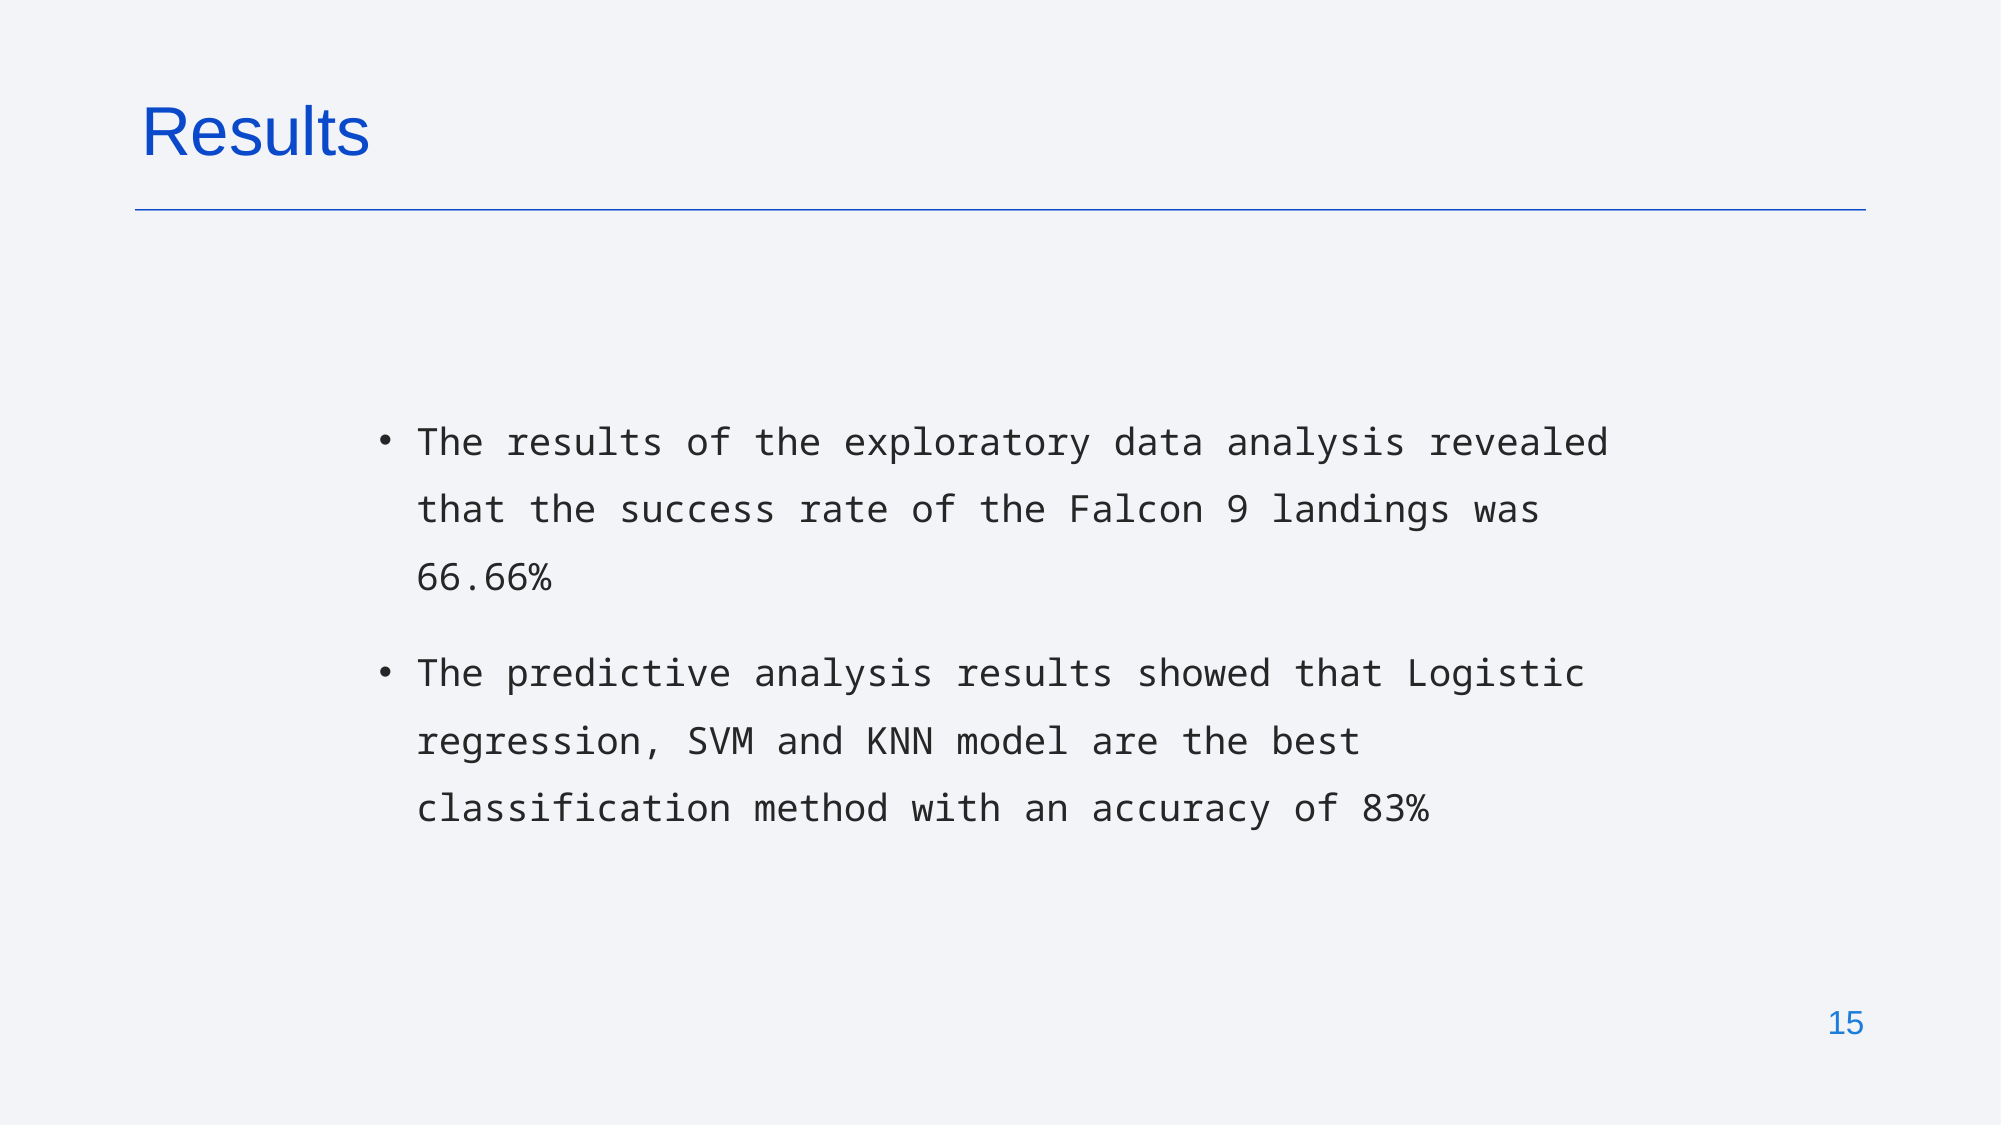

Results
The results of the exploratory data analysis revealed that the success rate of the Falcon 9 landings was 66.66%
The predictive analysis results showed that Logistic regression, SVM and KNN model are the best classification method with an accuracy of 83%

15